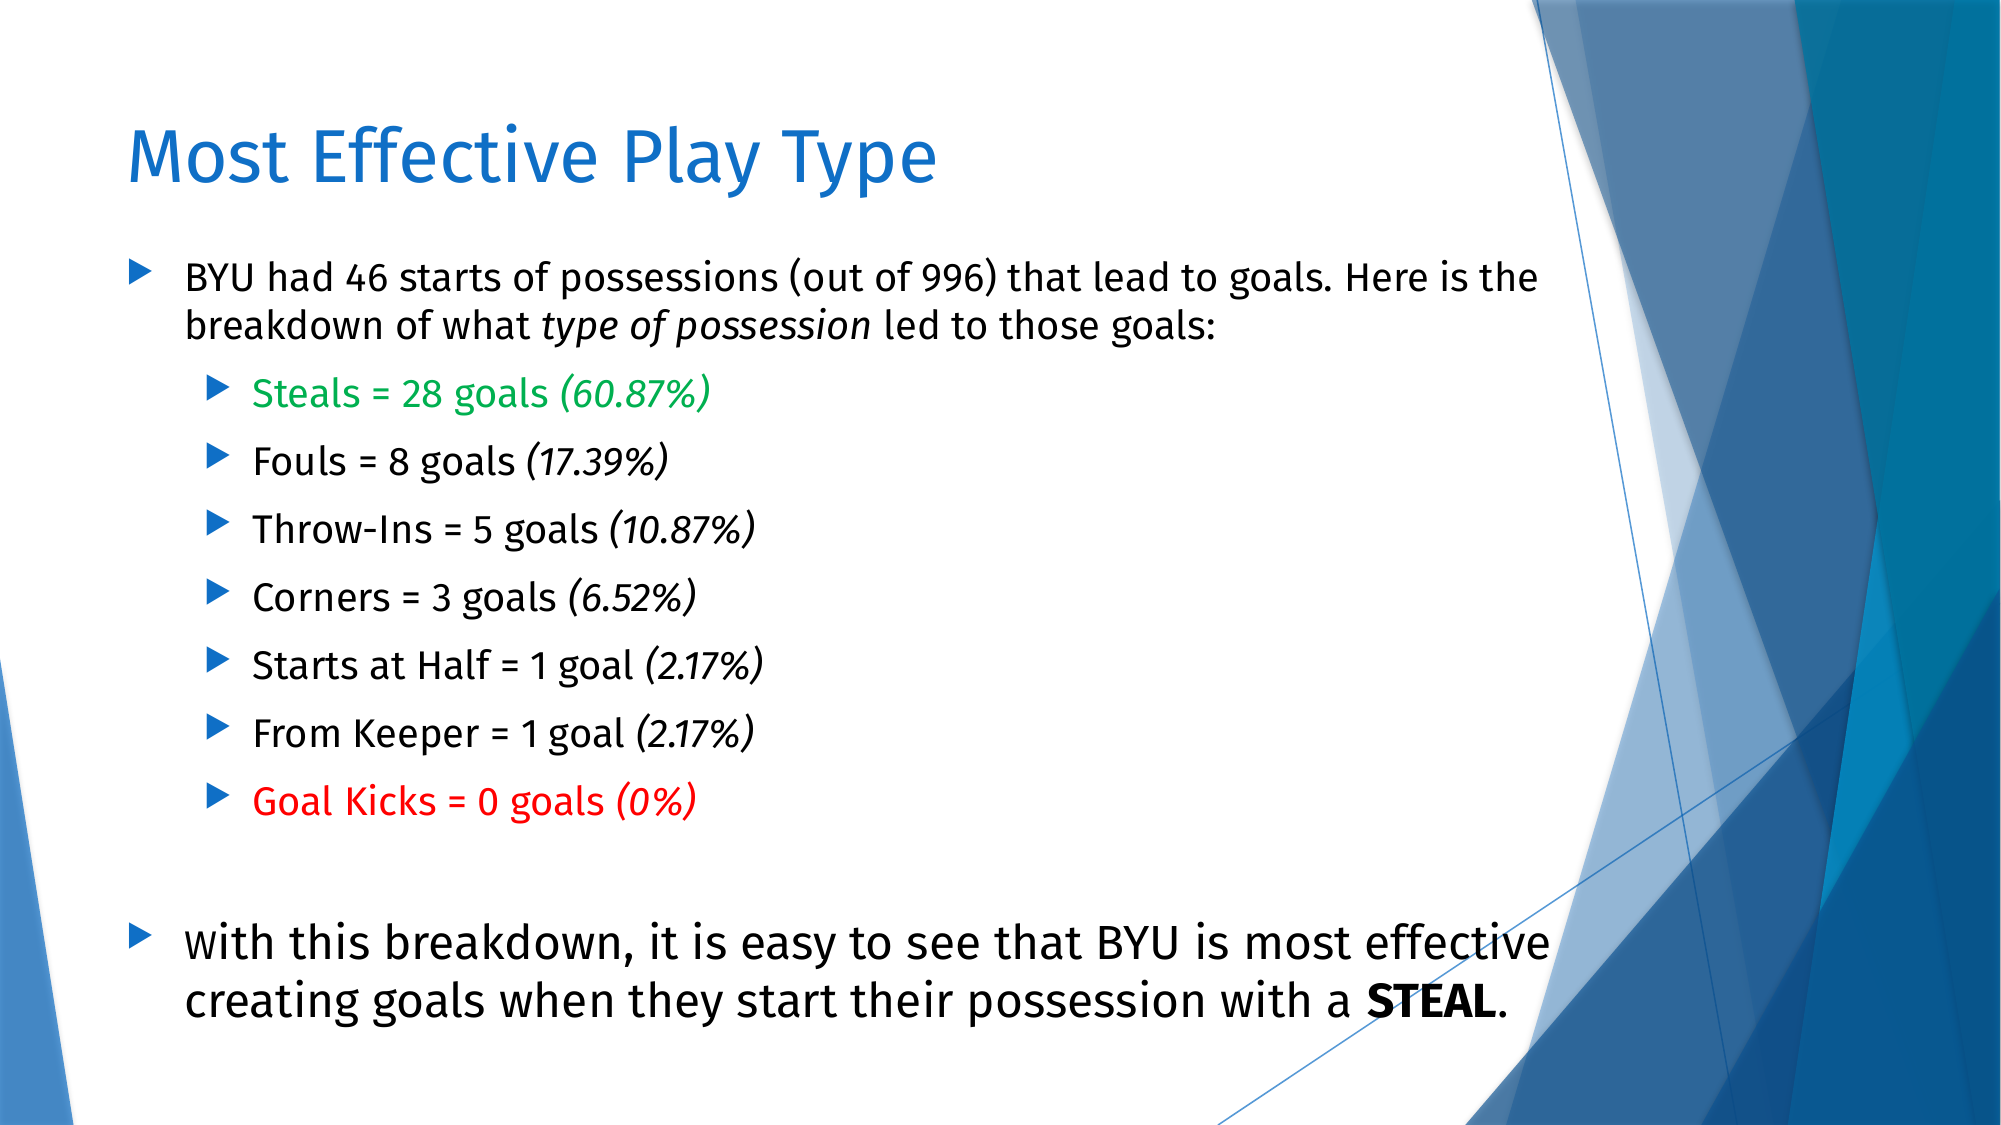

# Most Effective Play Type
BYU had 46 starts of possessions (out of 996) that lead to goals. Here is the breakdown of what type of possession led to those goals:
Steals = 28 goals (60.87%)
Fouls = 8 goals (17.39%)
Throw-Ins = 5 goals (10.87%)
Corners = 3 goals (6.52%)
Starts at Half = 1 goal (2.17%)
From Keeper = 1 goal (2.17%)
Goal Kicks = 0 goals (0%)

With this breakdown, it is easy to see that BYU is most effective creating goals when they start their possession with a STEAL.